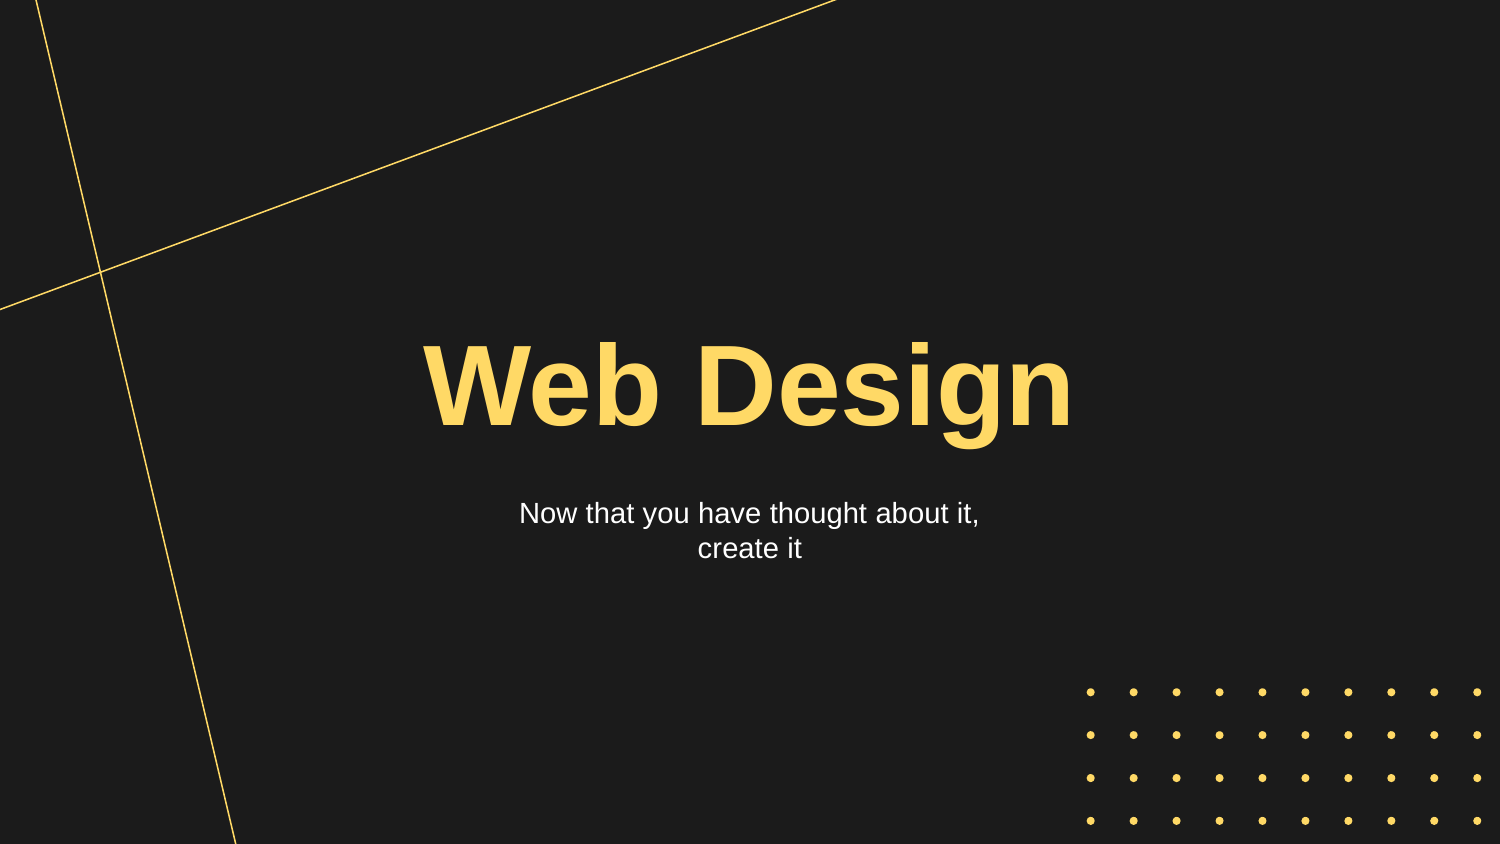

# Web Design
Now that you have thought about it, create it